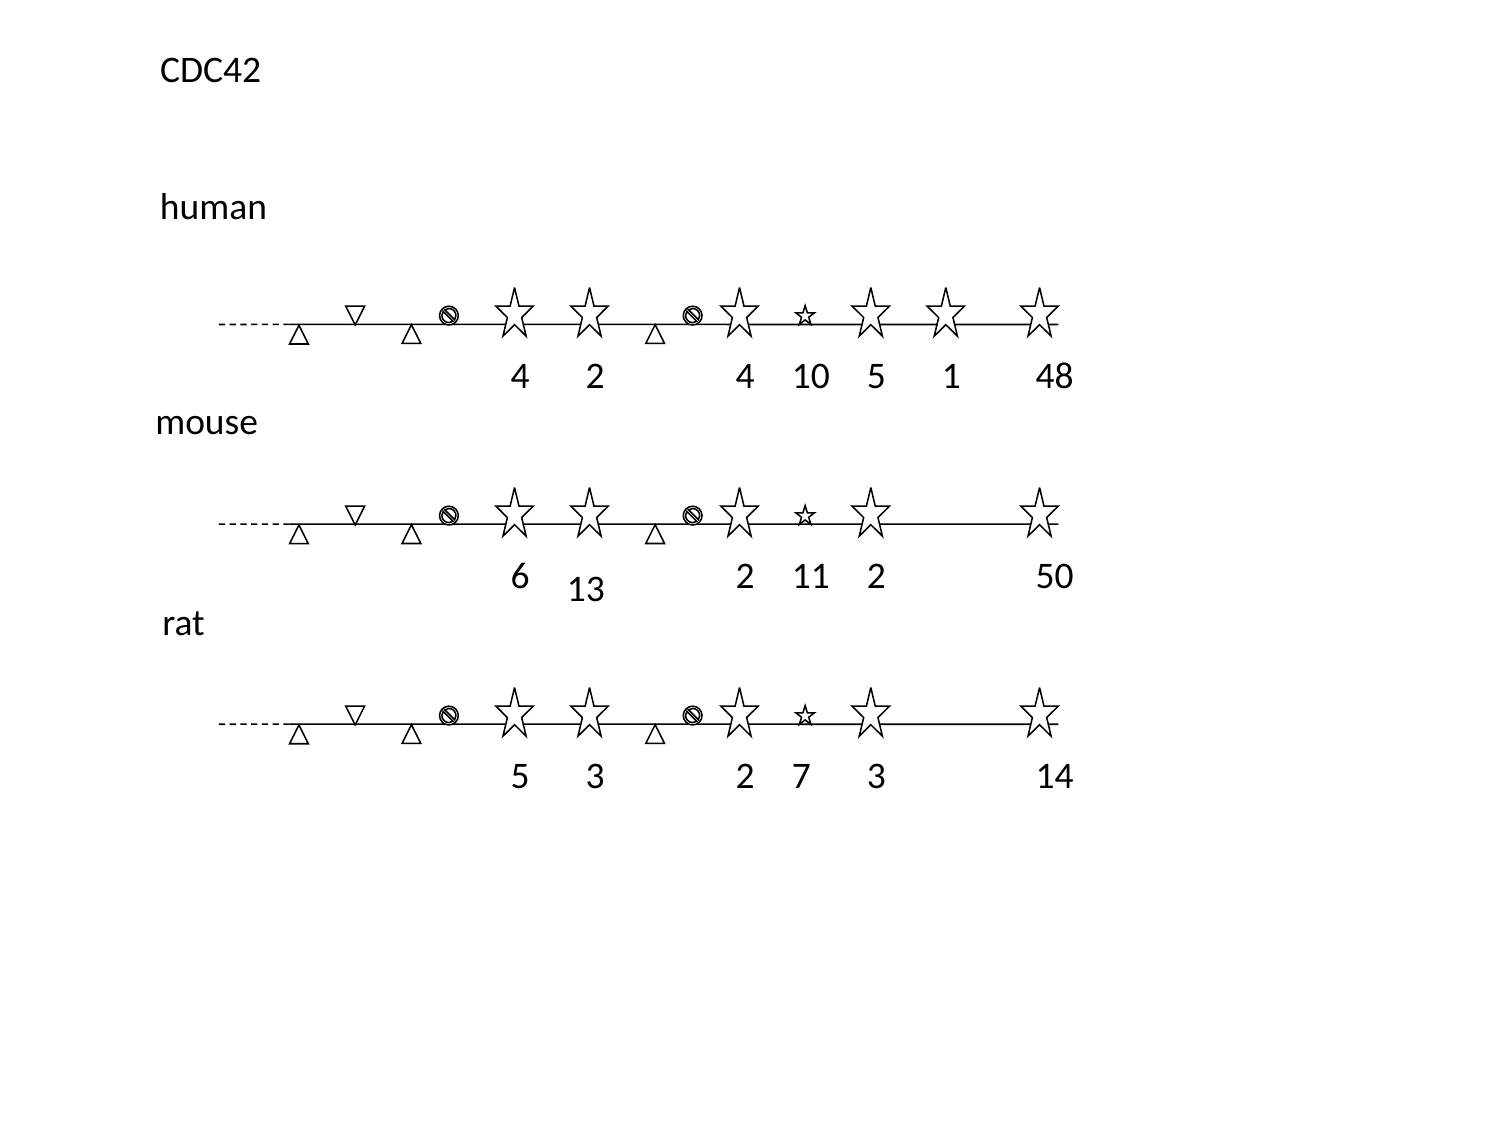

CDC42
human

4
2
4
10
5
1
48
mouse

6
2
11
2

50
13
rat

5
3
2
7
3

14